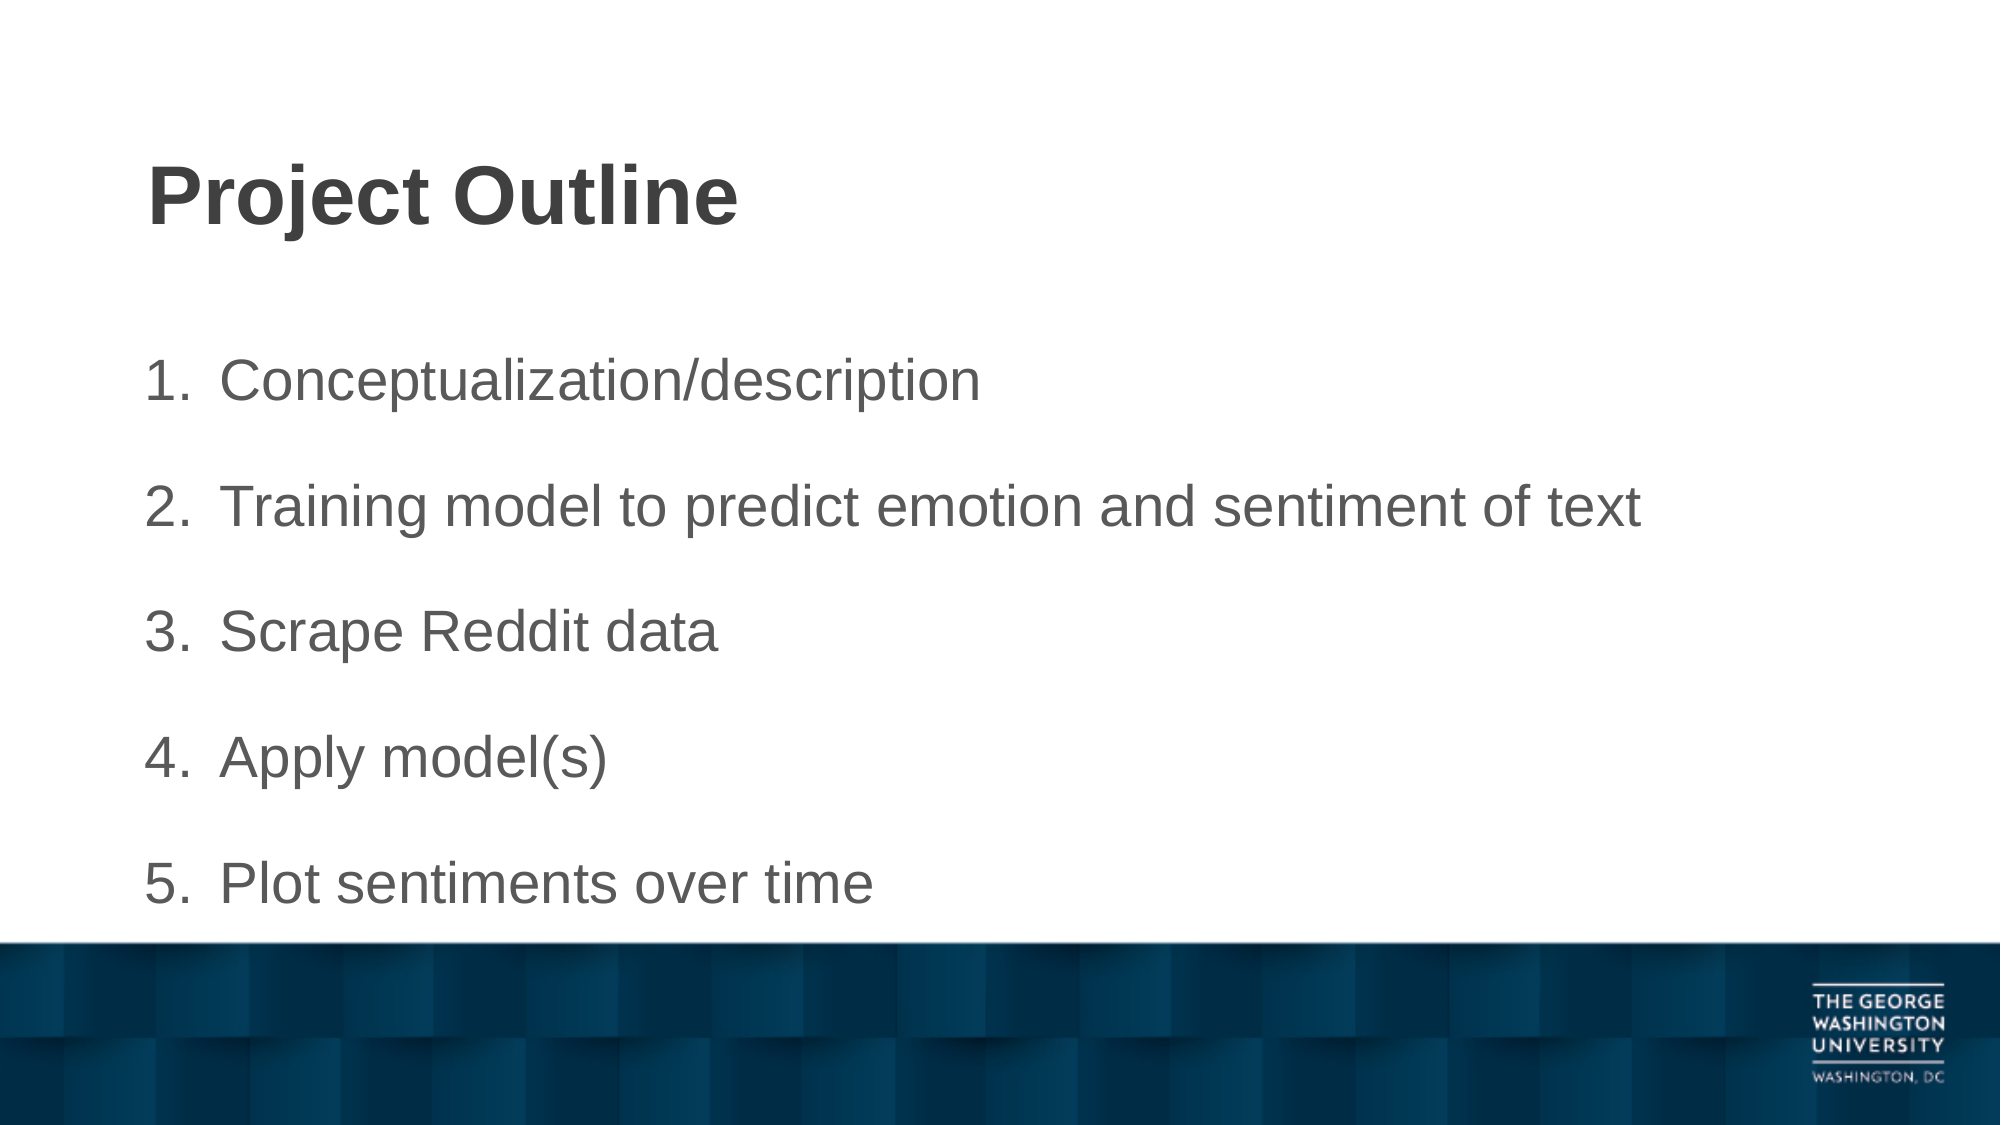

# Project Outline
Conceptualization/description
Training model to predict emotion and sentiment of text
Scrape Reddit data
Apply model(s)
Plot sentiments over time